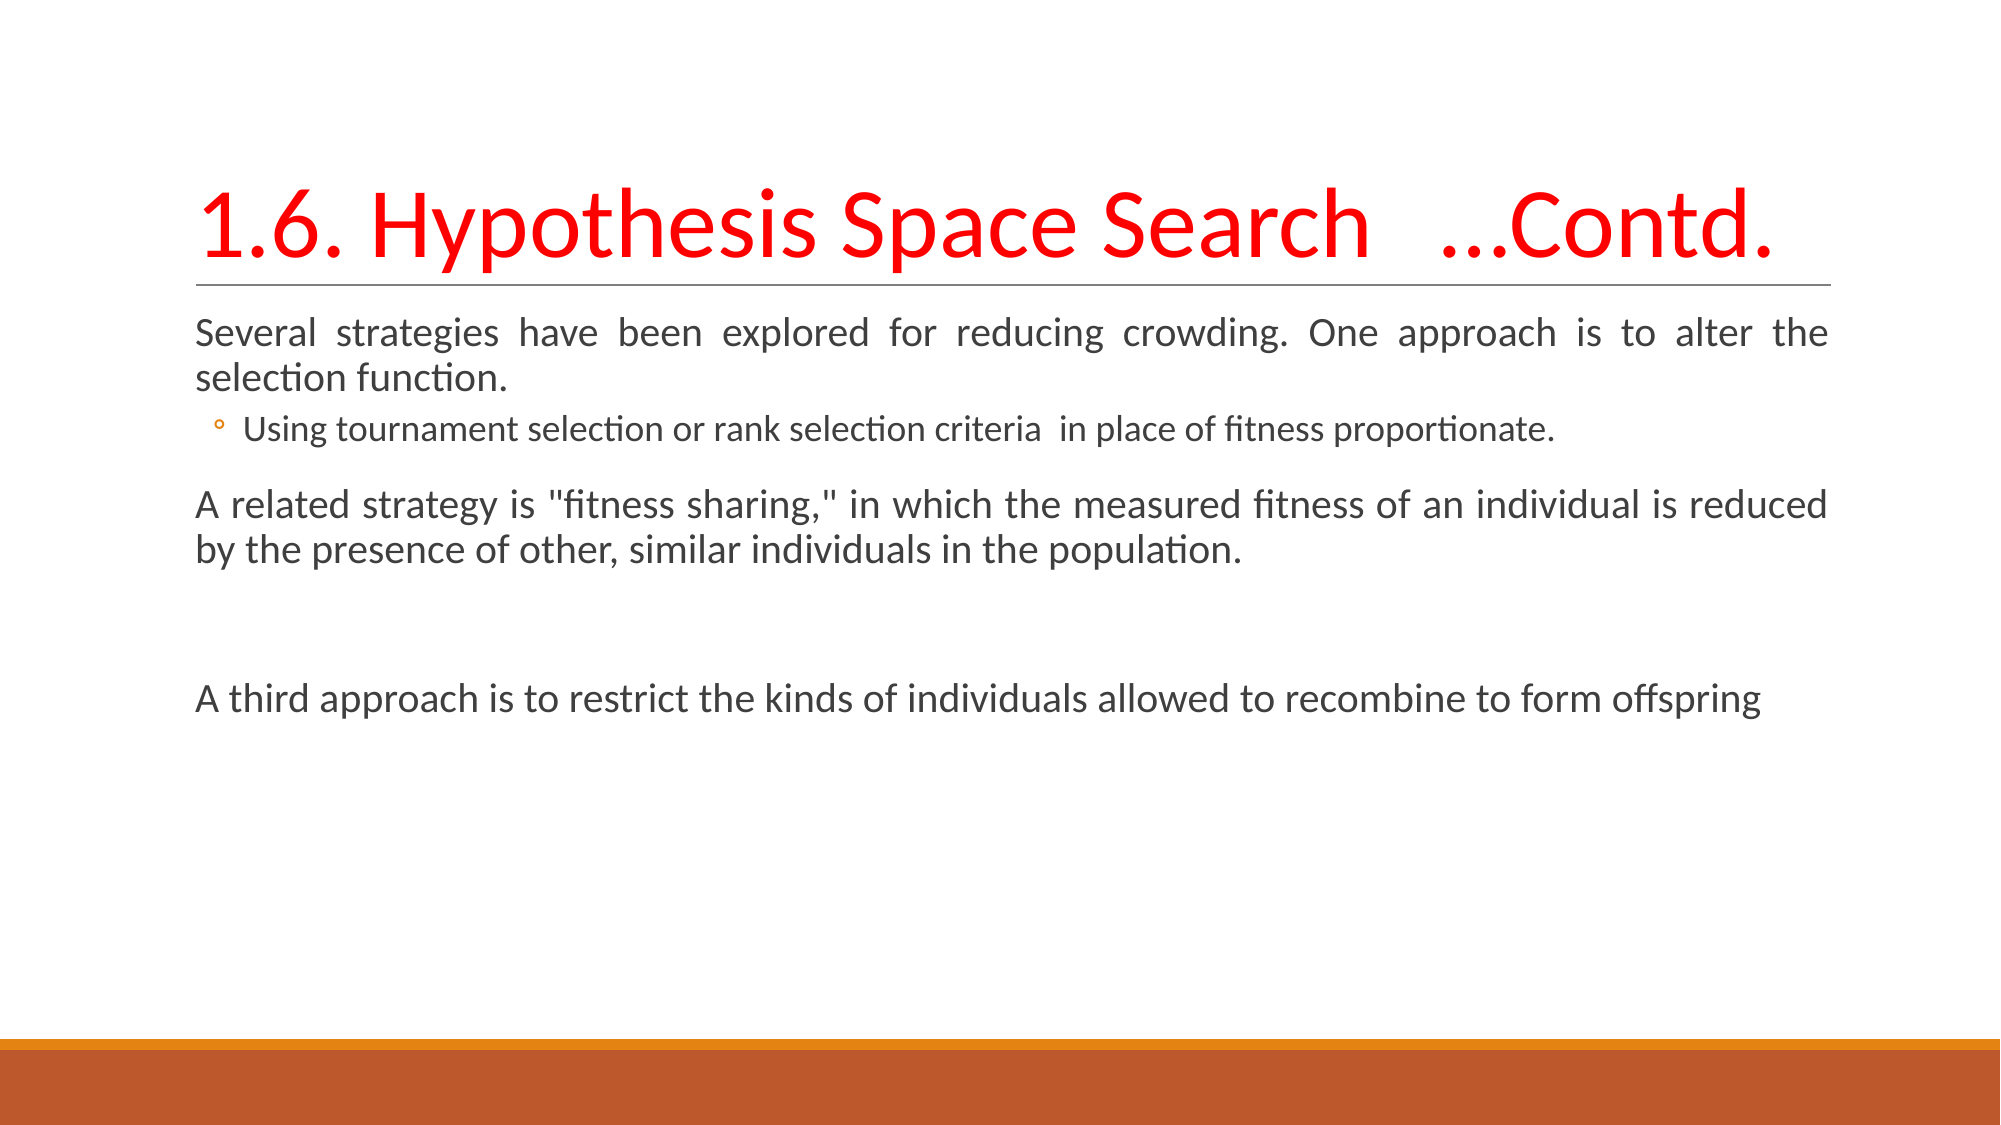

# 1.6. Hypothesis Space Search   …Contd.
Several strategies have been explored for reducing crowding. One approach is to alter the selection function.
Using tournament selection or rank selection criteria  in place of fitness proportionate.
A related strategy is "fitness sharing," in which the measured fitness of an individual is reduced by the presence of other, similar individuals in the population.

A third approach is to restrict the kinds of individuals allowed to recombine to form offspring